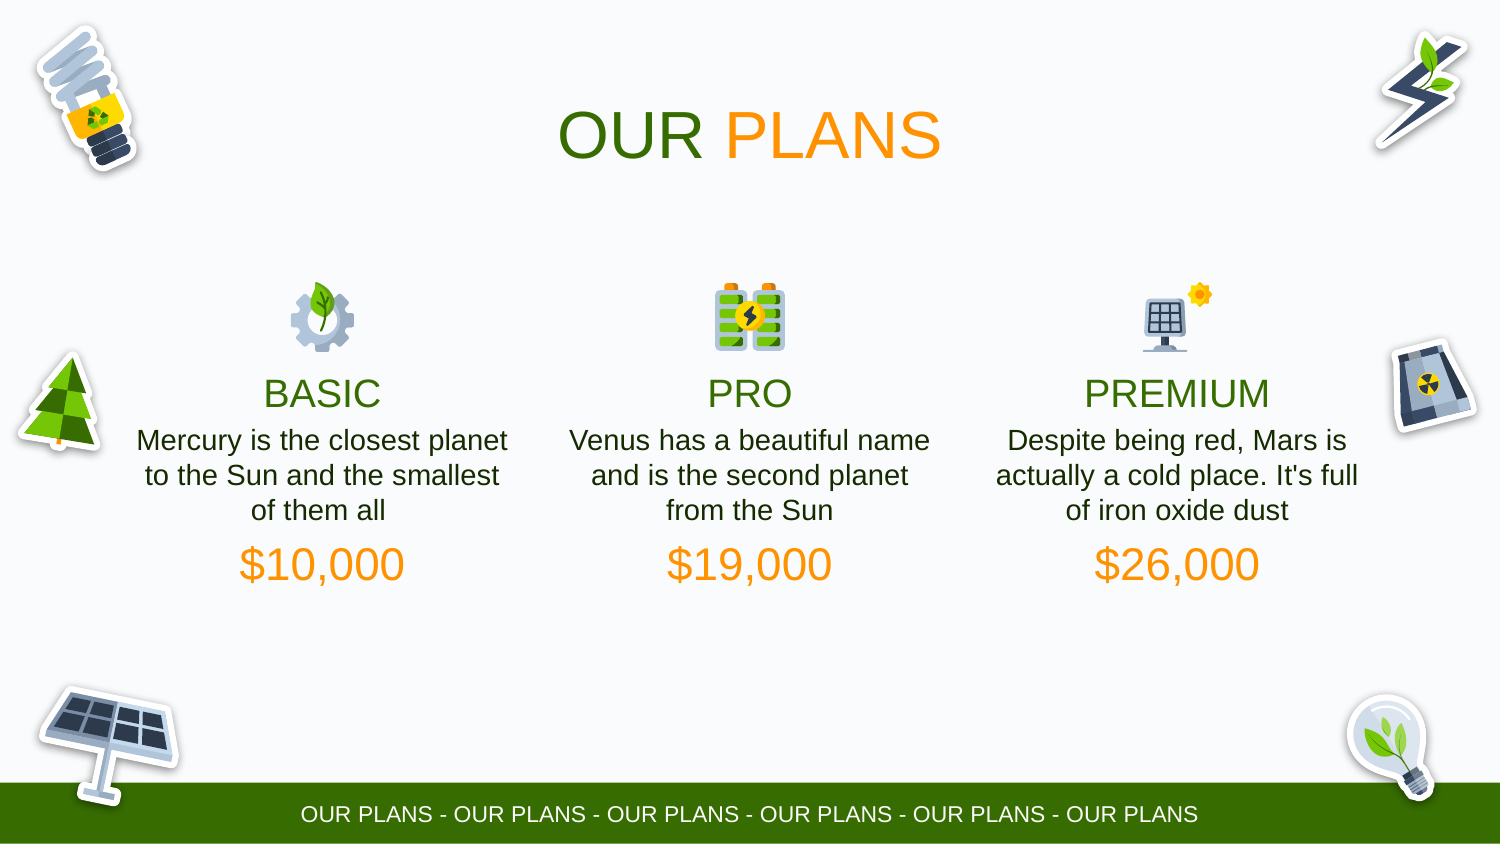

OUR PLANS

# BASIC
PRO
PREMIUM
Mercury is the closest planet to the Sun and the smallest of them all
Venus has a beautiful name and is the second planet from the Sun
Despite being red, Mars is actually a cold place. It's full of iron oxide dust
$10,000
$19,000
$26,000

OUR PLANS - OUR PLANS - OUR PLANS - OUR PLANS - OUR PLANS - OUR PLANS